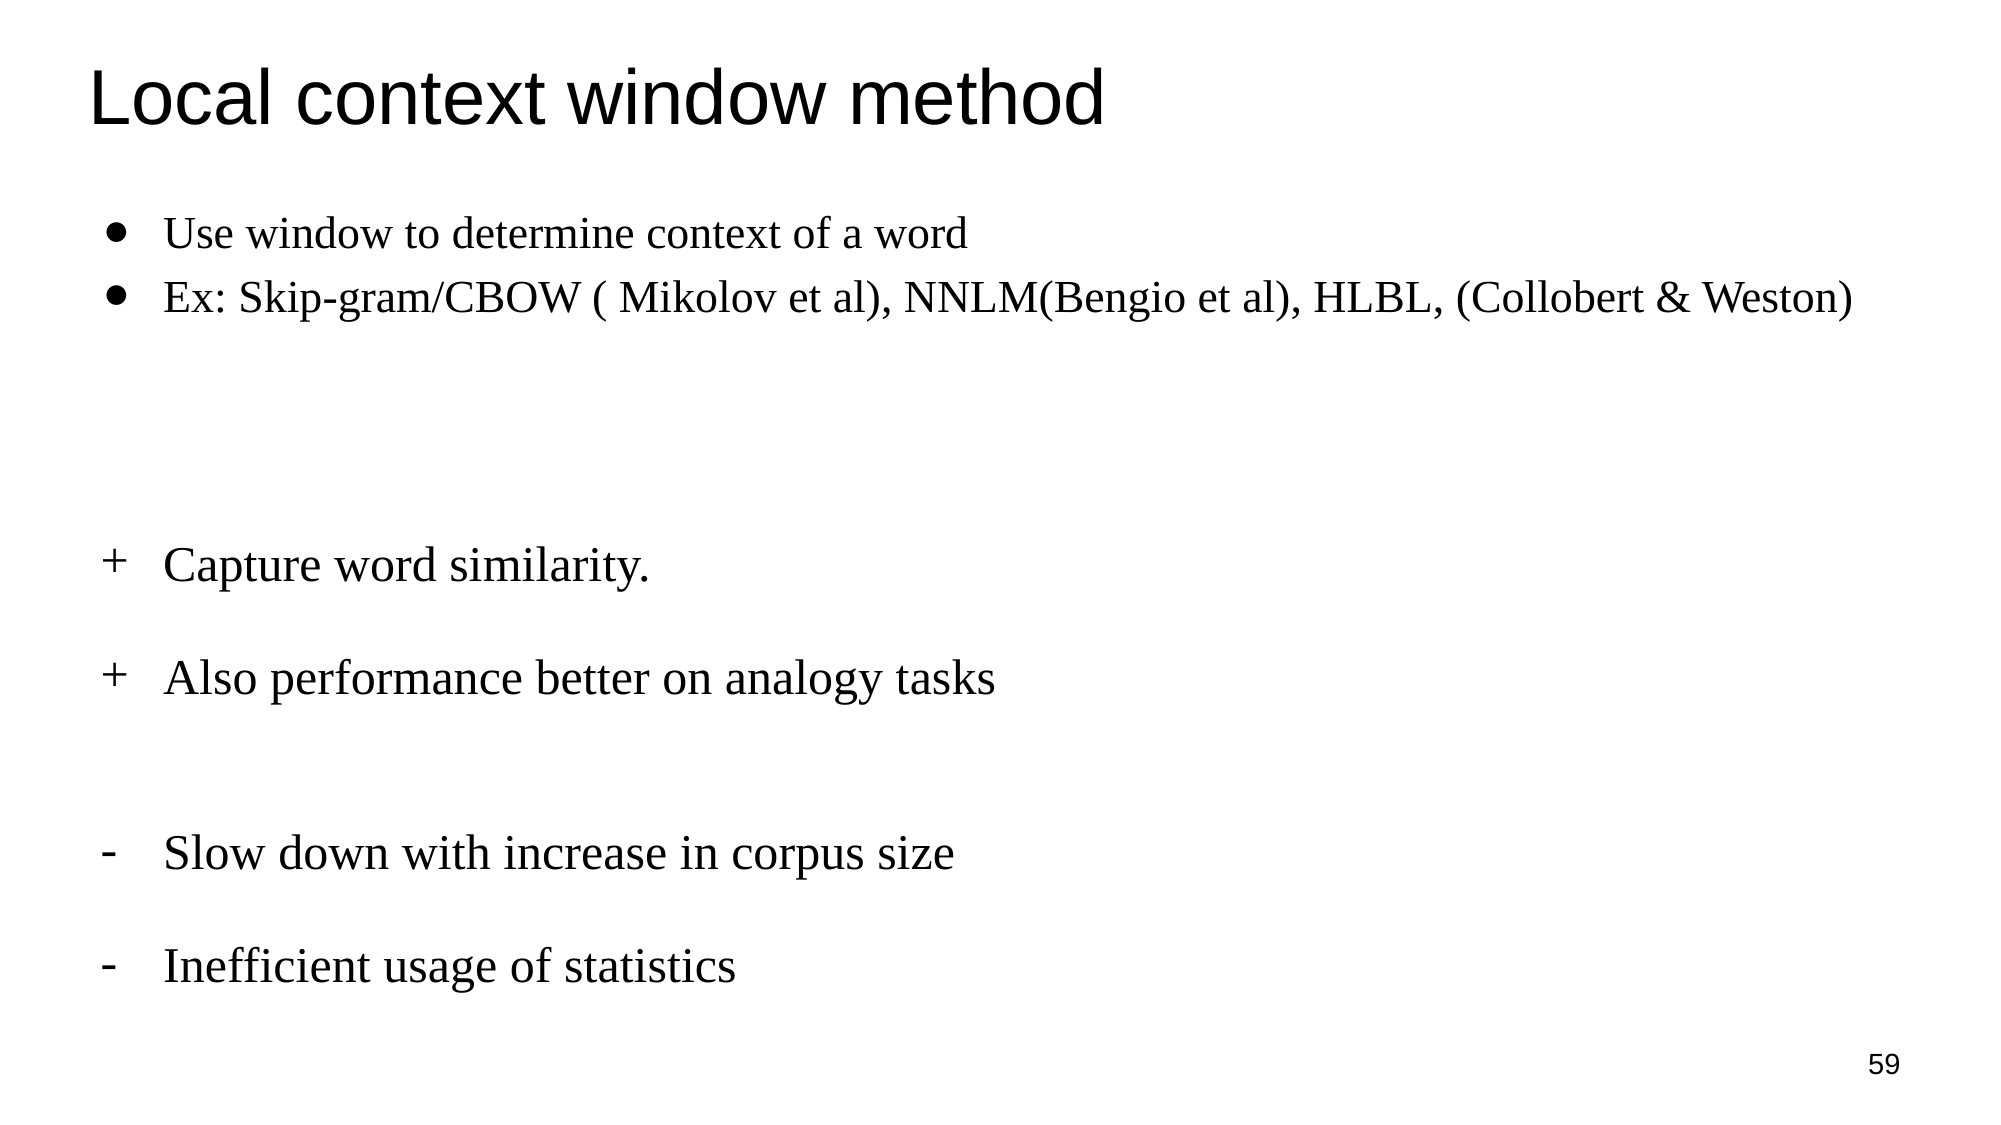

# Local context window method
Use window to determine context of a word
Ex: Skip-gram/CBOW ( Mikolov et al), NNLM(Bengio et al), HLBL, (Collobert & Weston)

Capture word similarity.
Also performance better on analogy tasks

Slow down with increase in corpus size
Inefficient usage of statistics
59